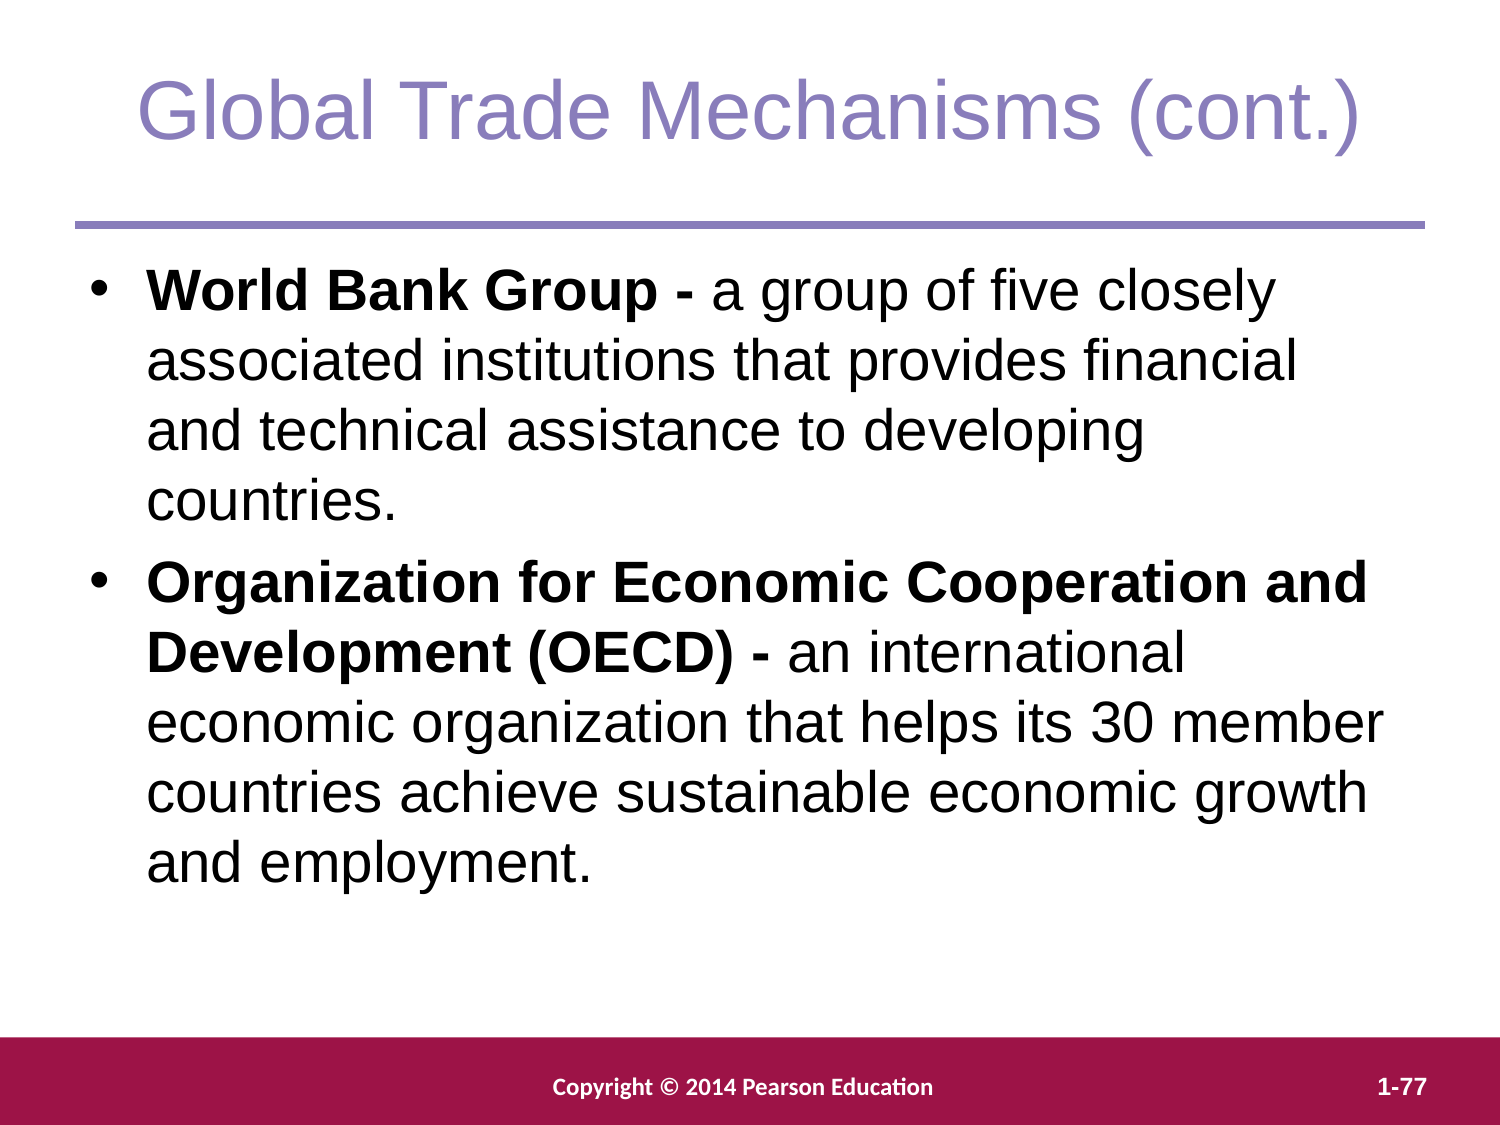

Global Trade Mechanisms (cont.)
World Bank Group - a group of five closely associated institutions that provides financial and technical assistance to developing countries.
Organization for Economic Cooperation and Development (OECD) - an international economic organization that helps its 30 member countries achieve sustainable economic growth and employment.